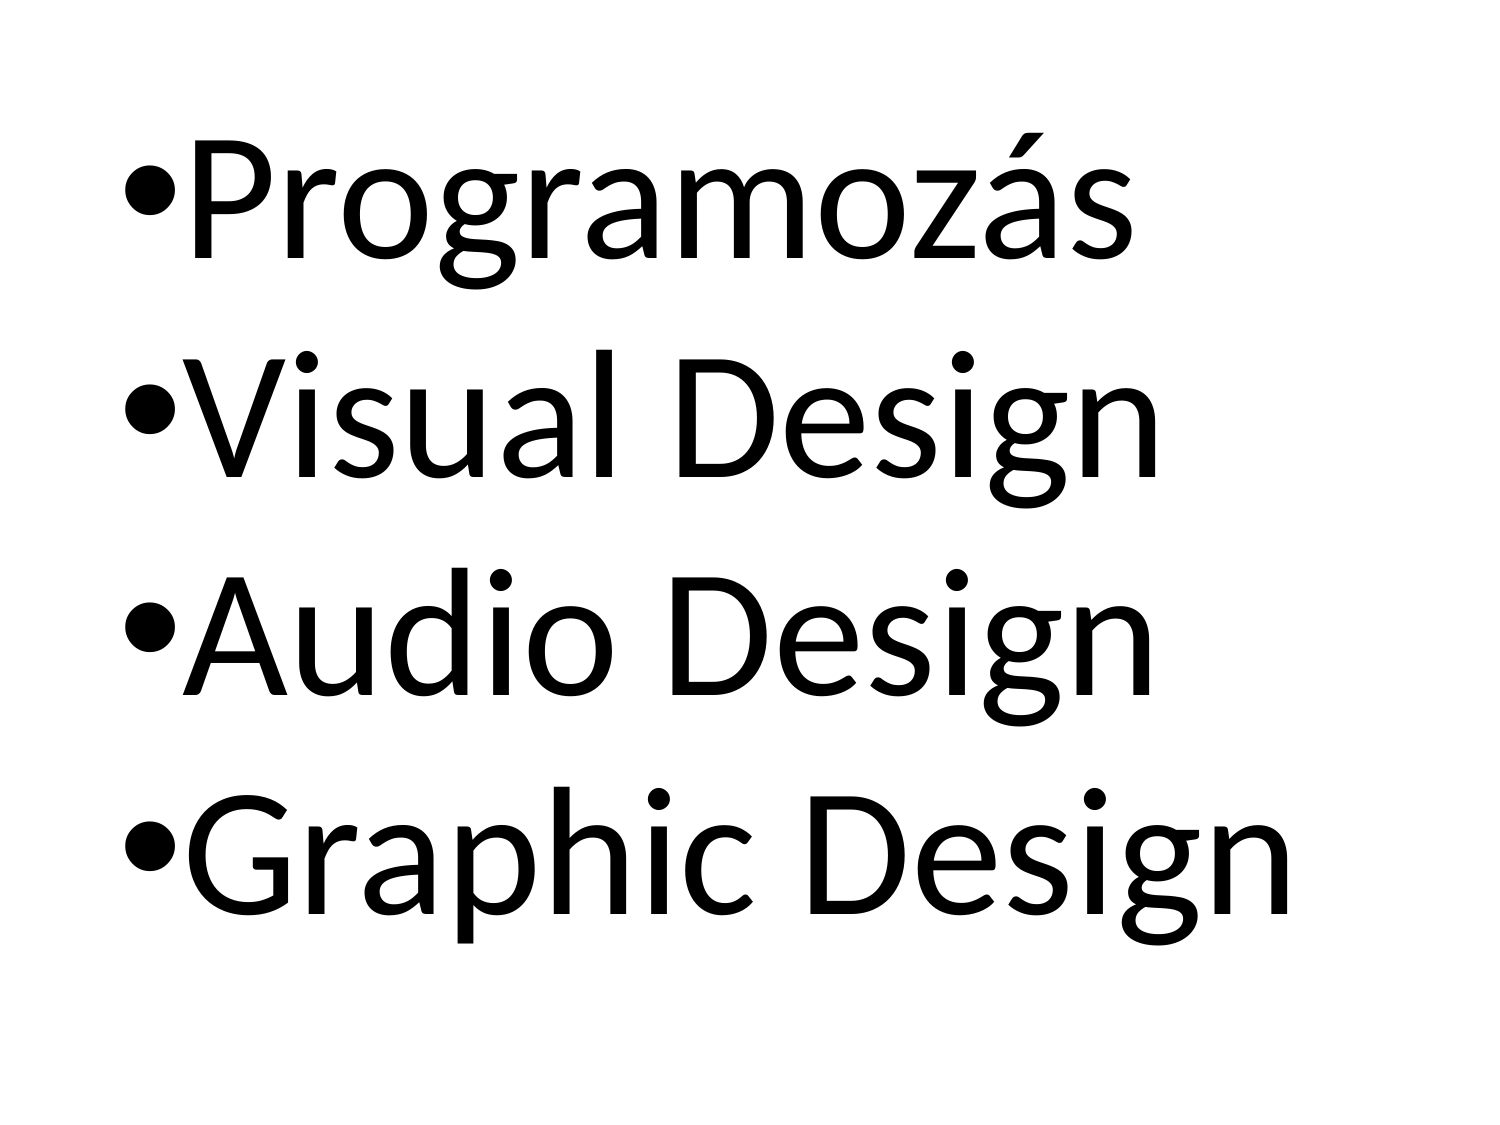

Programozás
Visual Design
Audio Design
Graphic Design